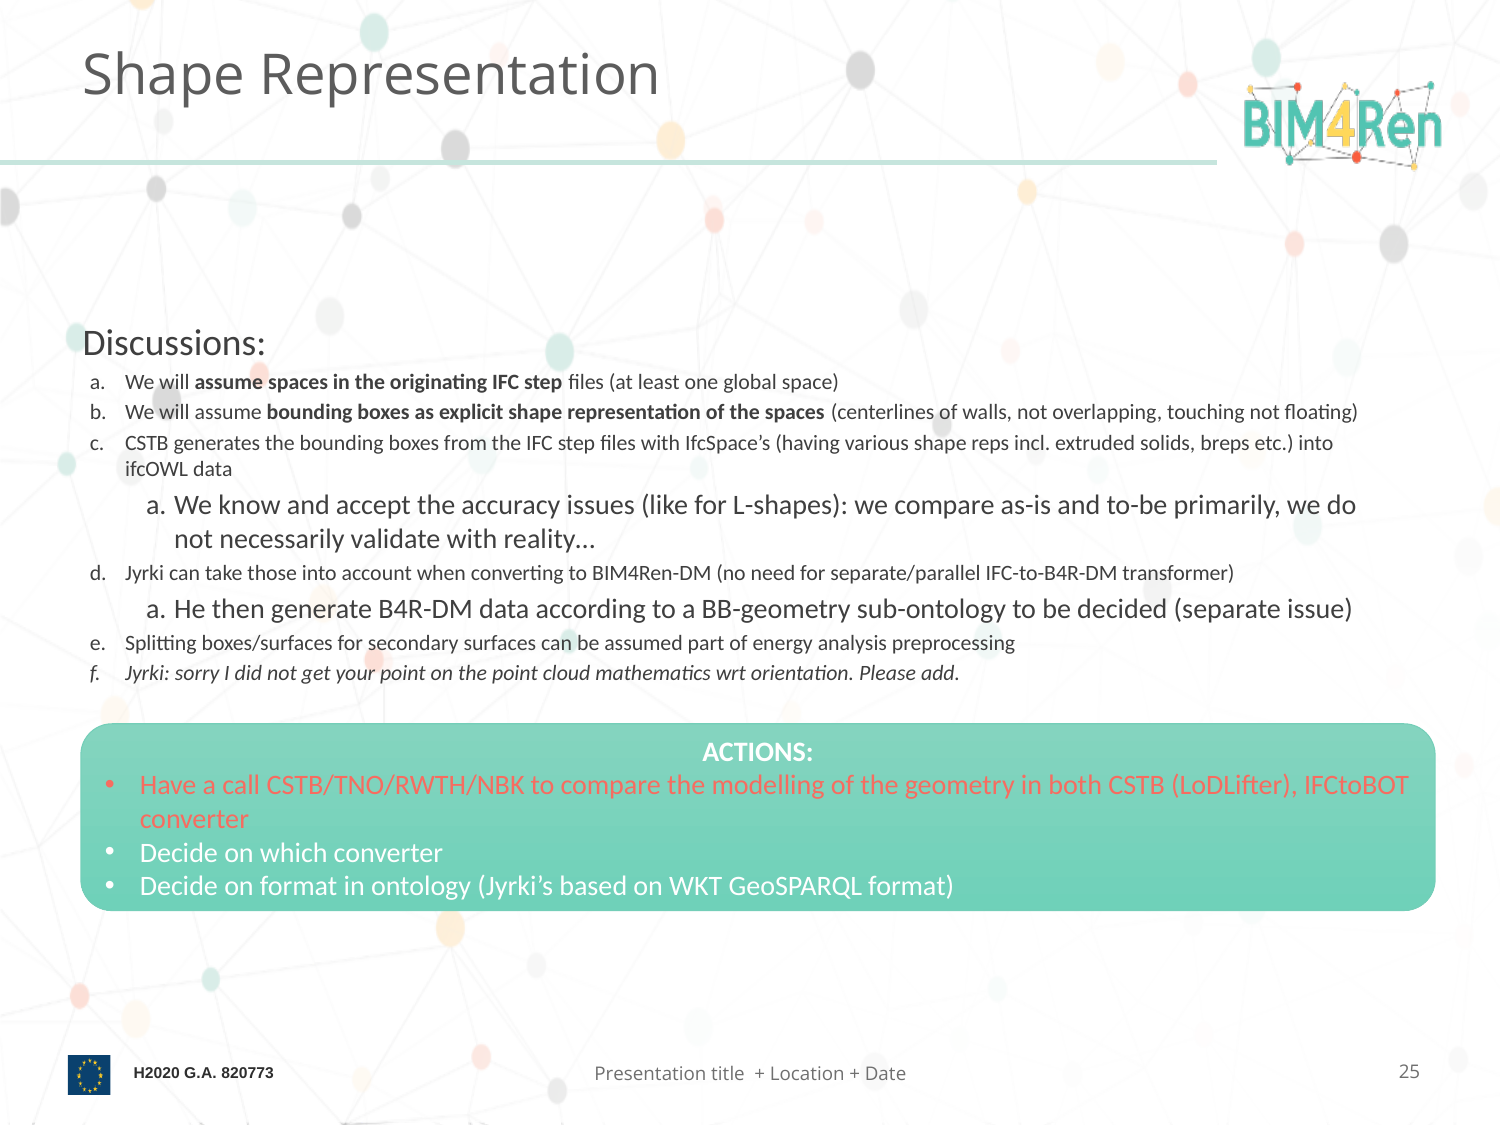

# Shape Representation
Discussions:
We will assume spaces in the originating IFC step files (at least one global space)
We will assume bounding boxes as explicit shape representation of the spaces (centerlines of walls, not overlapping, touching not floating)
CSTB generates the bounding boxes from the IFC step files with IfcSpace’s (having various shape reps incl. extruded solids, breps etc.) into ifcOWL data
We know and accept the accuracy issues (like for L-shapes): we compare as-is and to-be primarily, we do not necessarily validate with reality…
Jyrki can take those into account when converting to BIM4Ren-DM (no need for separate/parallel IFC-to-B4R-DM transformer)
He then generate B4R-DM data according to a BB-geometry sub-ontology to be decided (separate issue)
Splitting boxes/surfaces for secondary surfaces can be assumed part of energy analysis preprocessing
Jyrki: sorry I did not get your point on the point cloud mathematics wrt orientation. Please add.

ACTIONS:
Have a call CSTB/TNO/RWTH/NBK to compare the modelling of the geometry in both CSTB (LoDLifter), IFCtoBOT converter
Decide on which converter
Decide on format in ontology (Jyrki’s based on WKT GeoSPARQL format)
Presentation title  + Location + Date
25